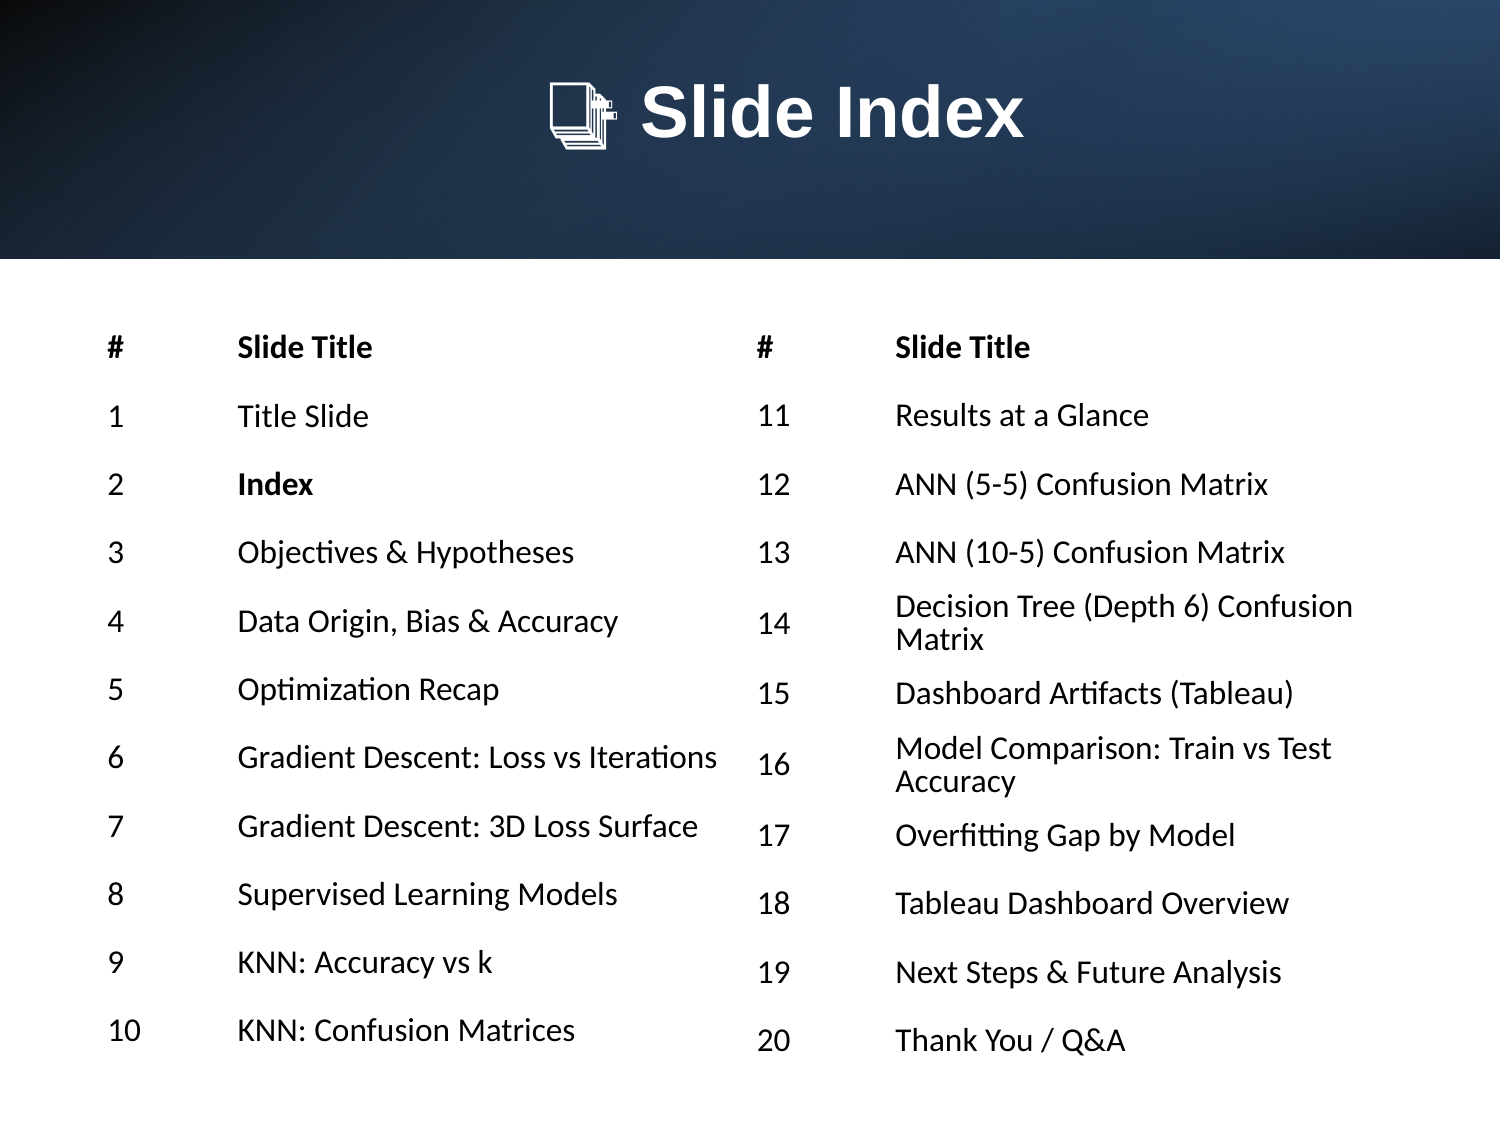

# 📑 Slide Index

| # | Slide Title |
| --- | --- |
| 11 | Results at a Glance |
| 12 | ANN (5-5) Confusion Matrix |
| 13 | ANN (10-5) Confusion Matrix |
| 14 | Decision Tree (Depth 6) Confusion Matrix |
| 15 | Dashboard Artifacts (Tableau) |
| 16 | Model Comparison: Train vs Test Accuracy |
| 17 | Overfitting Gap by Model |
| 18 | Tableau Dashboard Overview |
| 19 | Next Steps & Future Analysis |
| 20 | Thank You / Q&A |
| # | Slide Title |
| --- | --- |
| 1 | Title Slide |
| 2 | Index |
| 3 | Objectives & Hypotheses |
| 4 | Data Origin, Bias & Accuracy |
| 5 | Optimization Recap |
| 6 | Gradient Descent: Loss vs Iterations |
| 7 | Gradient Descent: 3D Loss Surface |
| 8 | Supervised Learning Models |
| 9 | KNN: Accuracy vs k |
| 10 | KNN: Confusion Matrices |